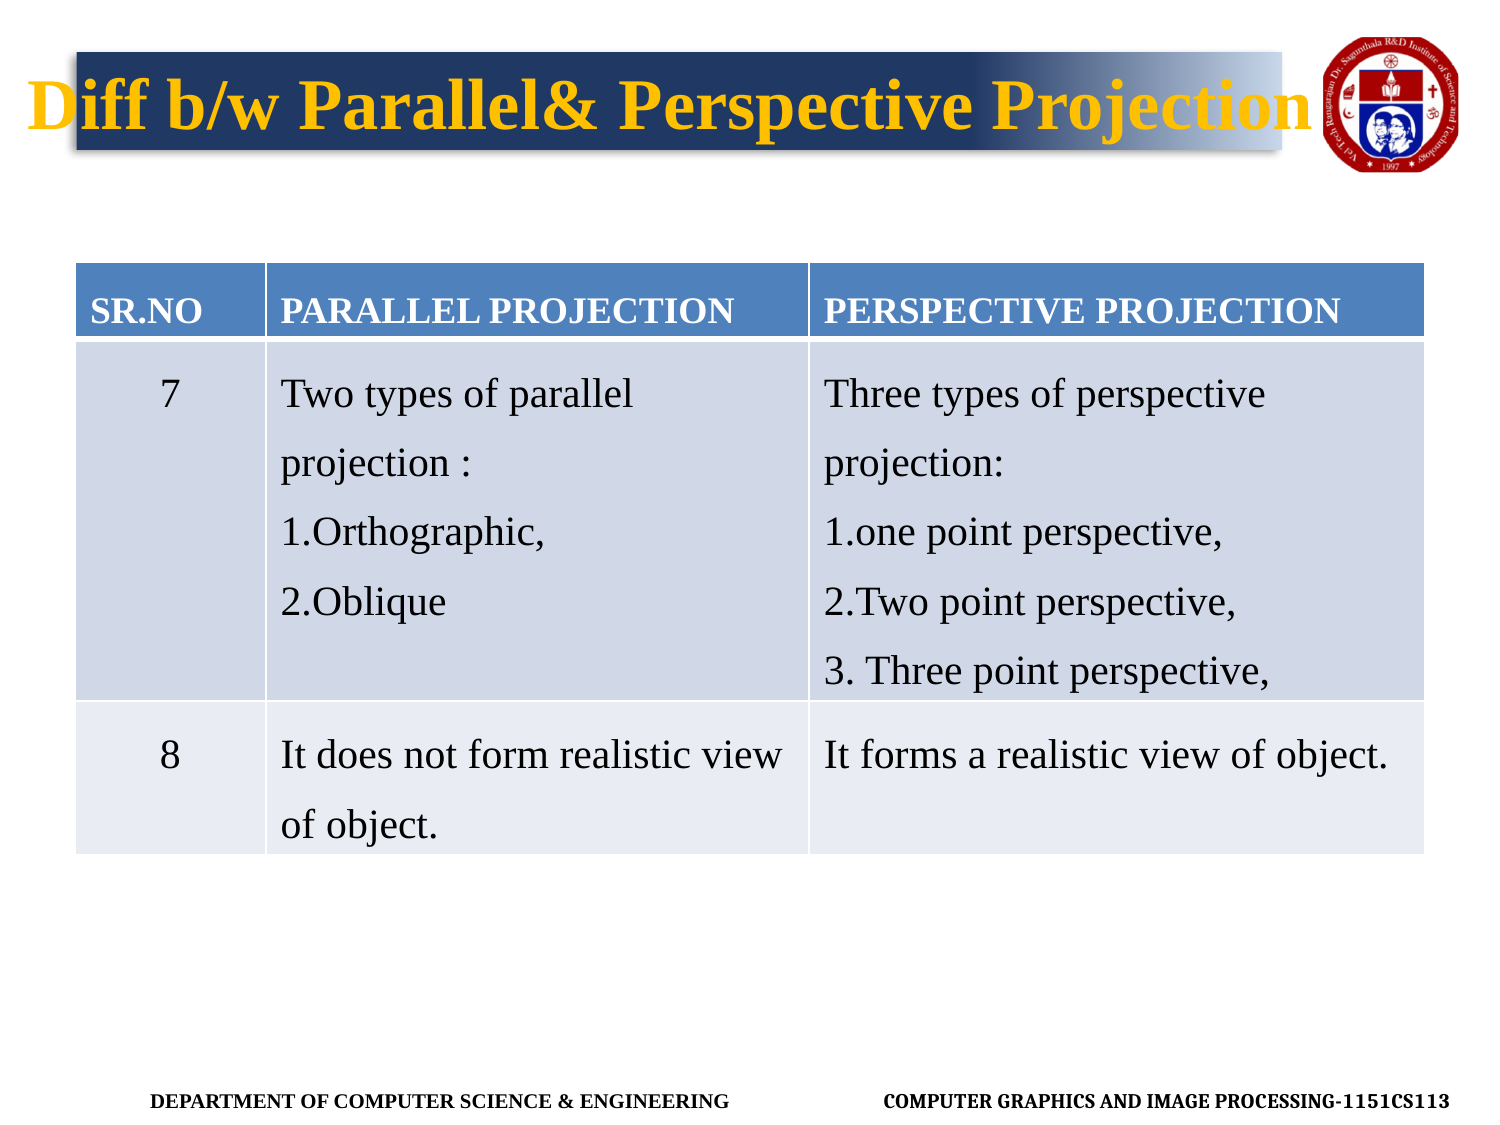

Diff b/w Parallel& Perspective Projection
| SR.NO | PARALLEL PROJECTION | PERSPECTIVE PROJECTION |
| --- | --- | --- |
| 7 | Two types of parallel projection : 1.Orthographic, 2.Oblique | Three types of perspective projection: 1.one point perspective, 2.Two point perspective, 3. Three point perspective, |
| 8 | It does not form realistic view of object. | It forms a realistic view of object. |